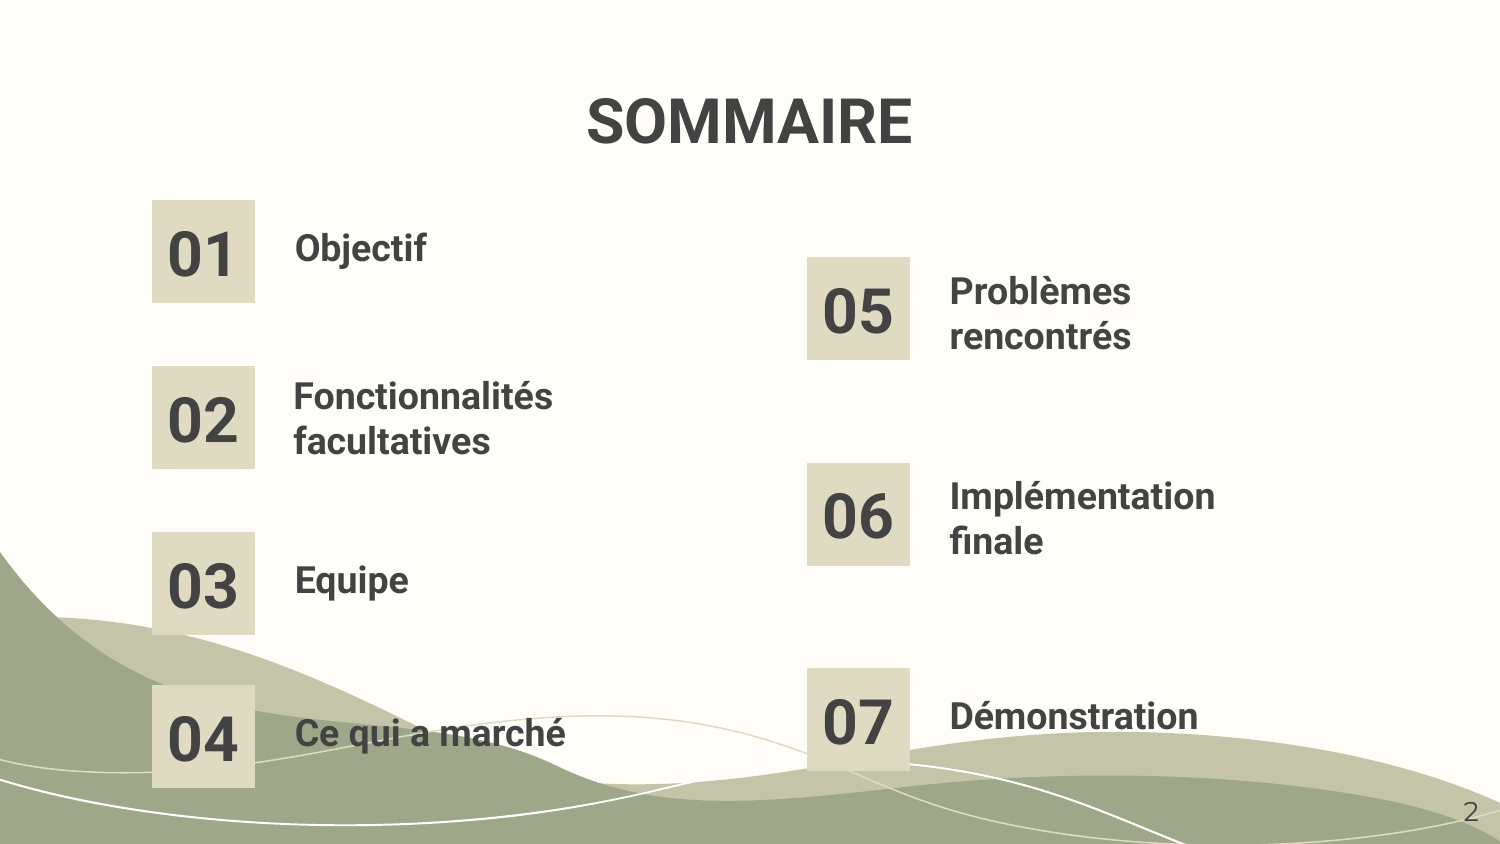

# SOMMAIRE
01
Objectif
05
Problèmes rencontrés
02
Fonctionnalités facultatives
06
Implémentation finale
03
Equipe
07
Démonstration
04
Ce qui a marché
2